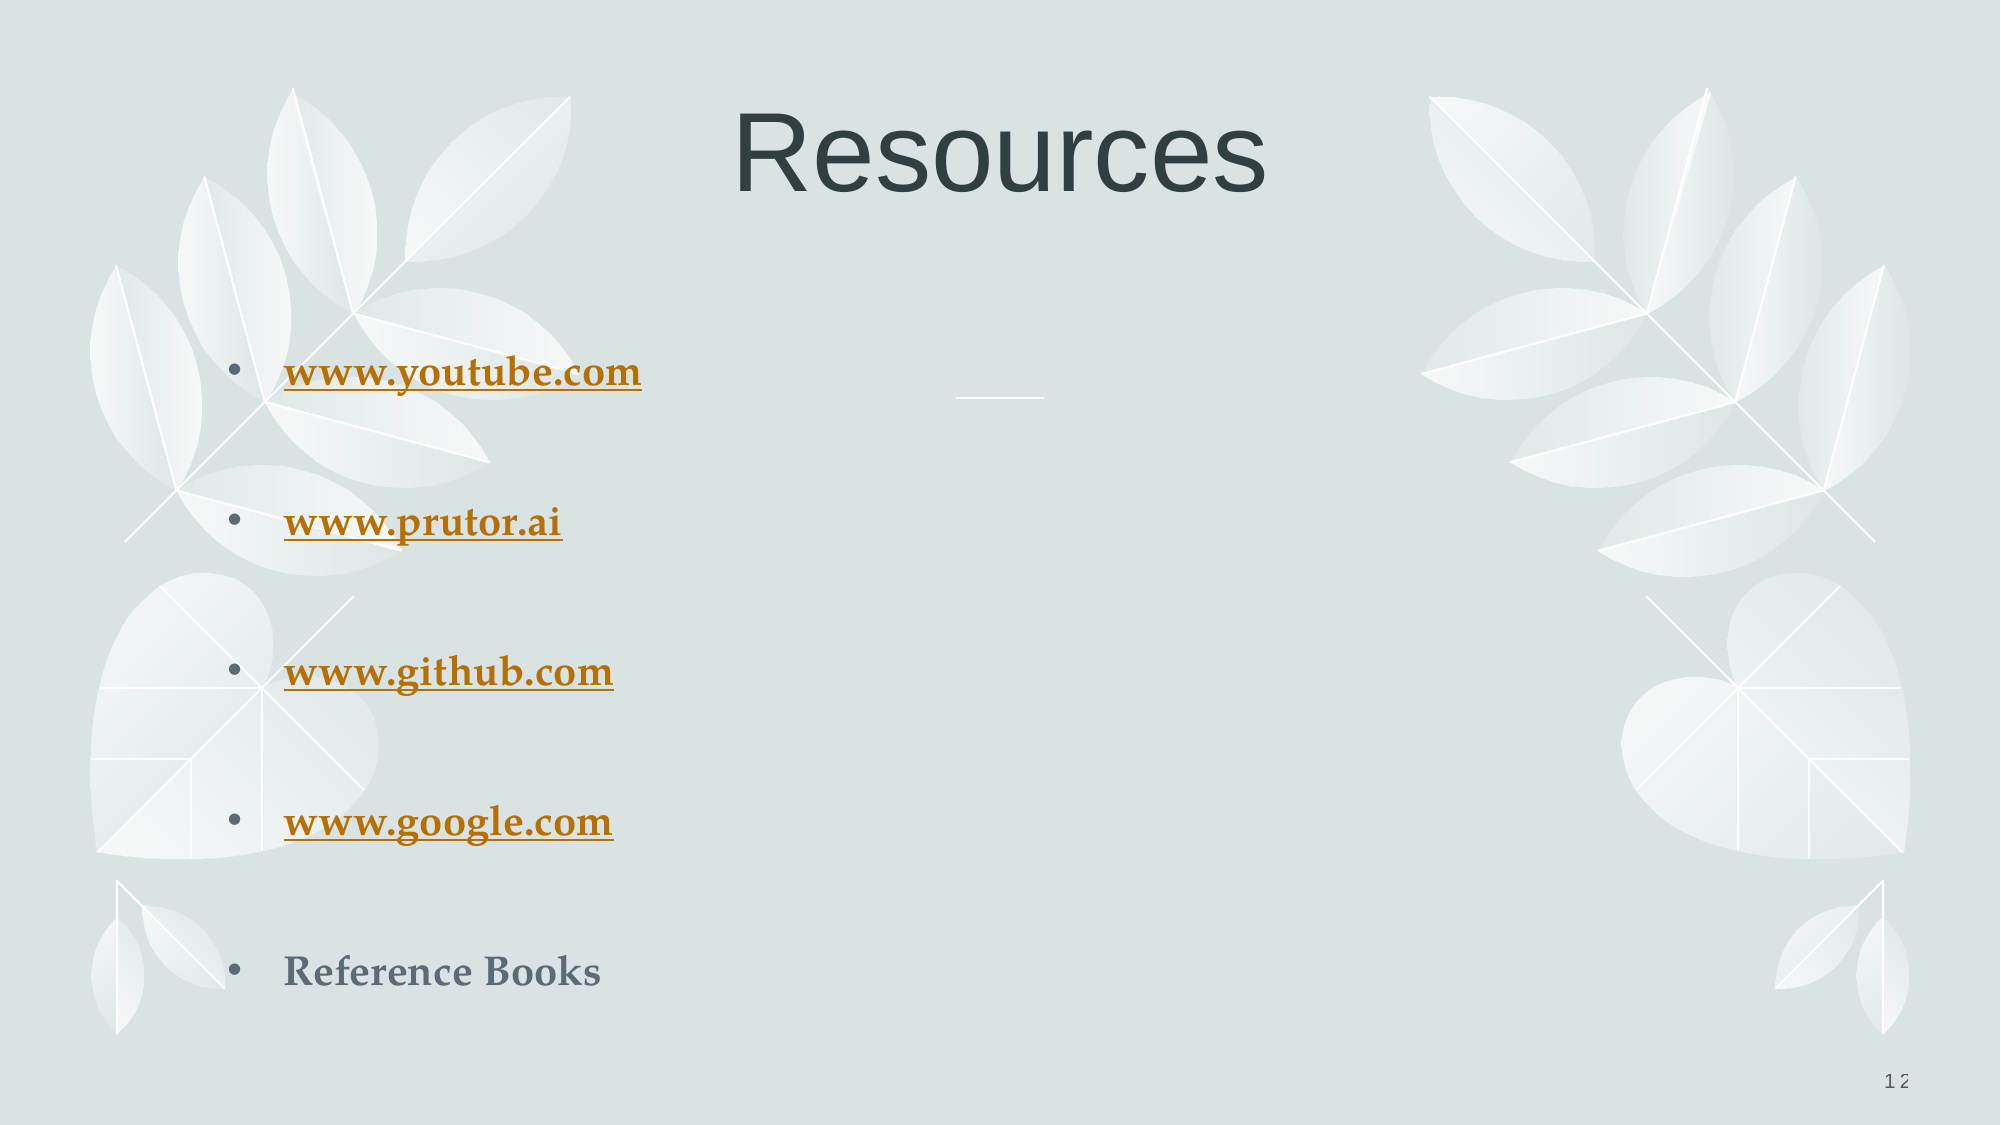

Resources
www.youtube.com

www.prutor.ai

www.github.com

www.google.com

Reference Books
12